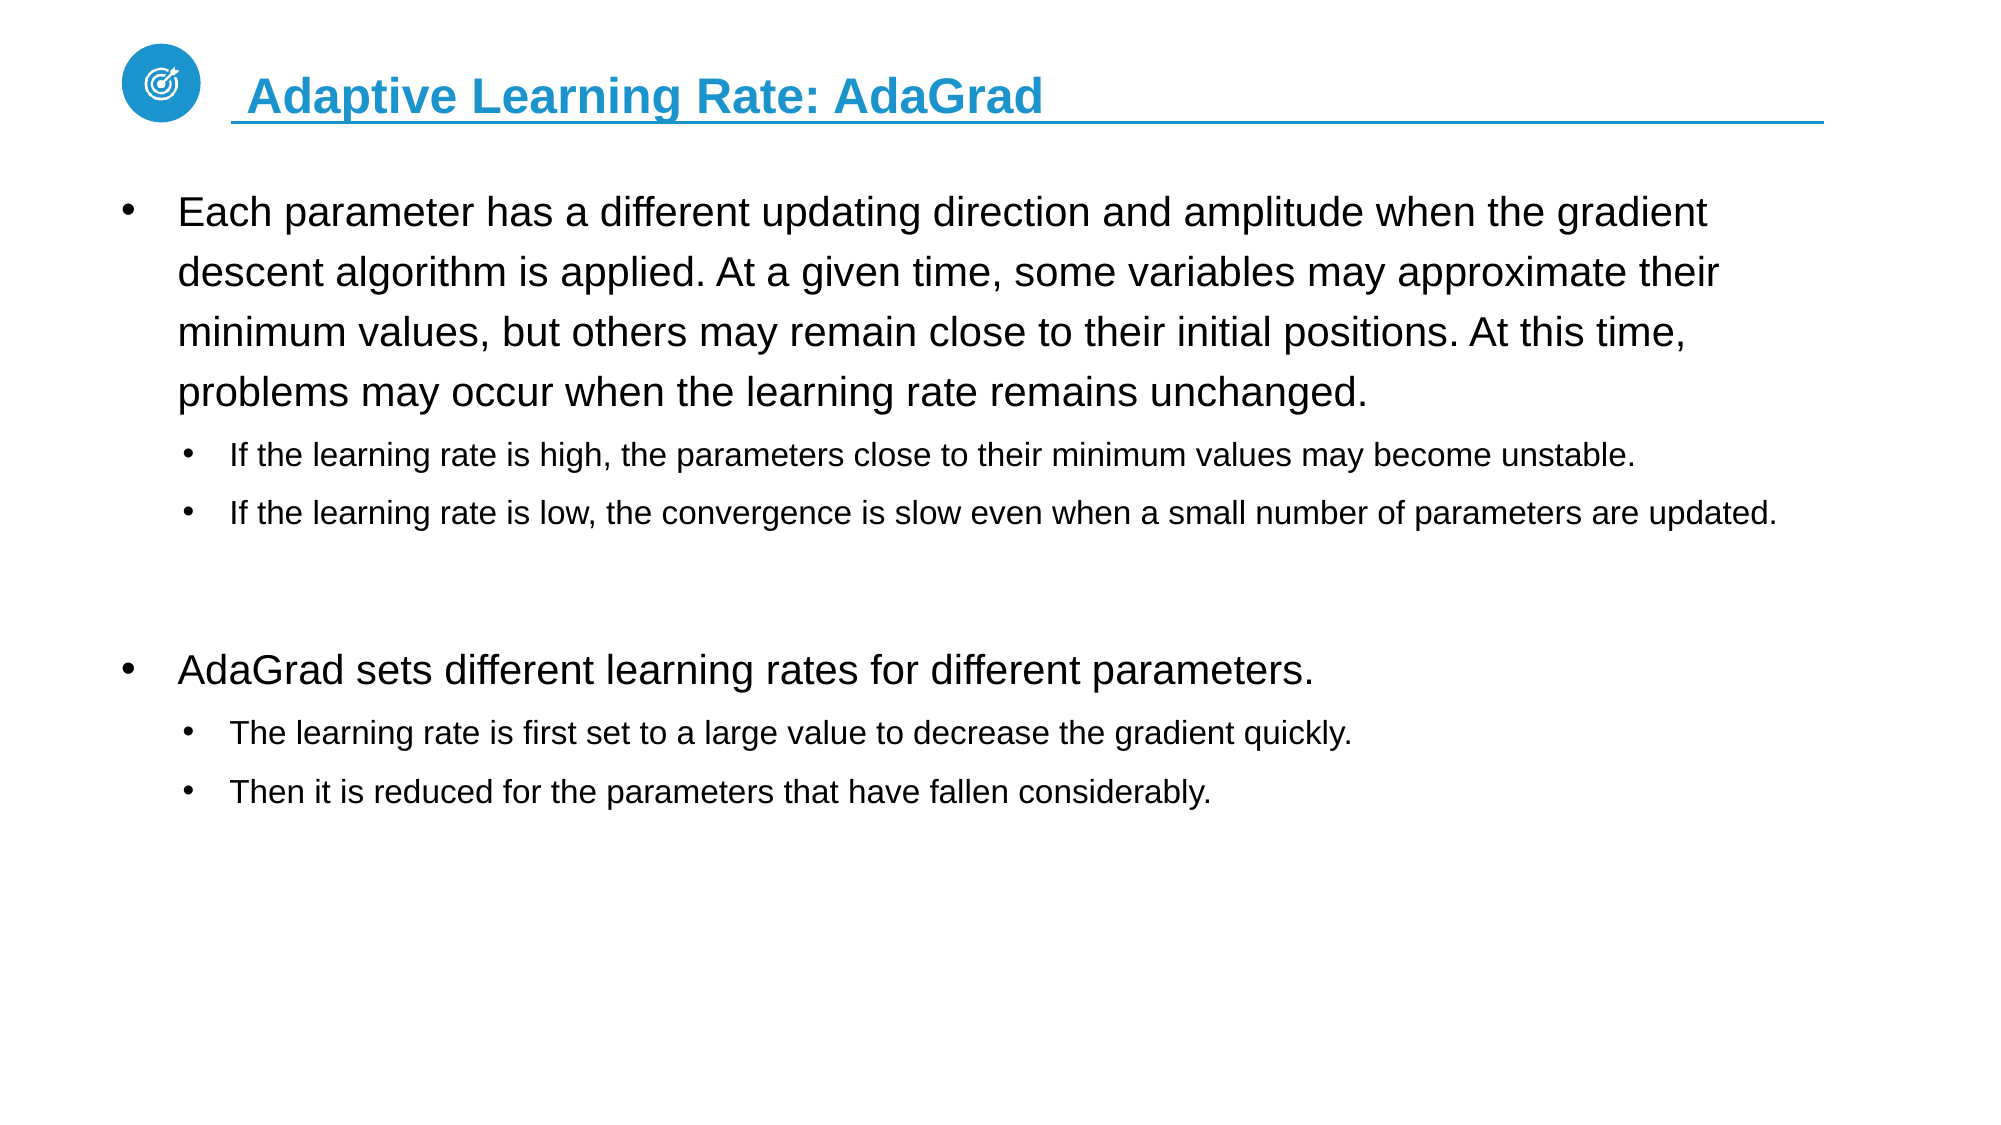

# Adaptive Learning Rate: AdaGrad
Each parameter has a different updating direction and amplitude when the gradient descent algorithm is applied. At a given time, some variables may approximate their minimum values, but others may remain close to their initial positions. At this time, problems may occur when the learning rate remains unchanged.
If the learning rate is high, the parameters close to their minimum values may become unstable.
If the learning rate is low, the convergence is slow even when a small number of parameters are updated.

AdaGrad sets different learning rates for different parameters.
The learning rate is first set to a large value to decrease the gradient quickly.
Then it is reduced for the parameters that have fallen considerably.